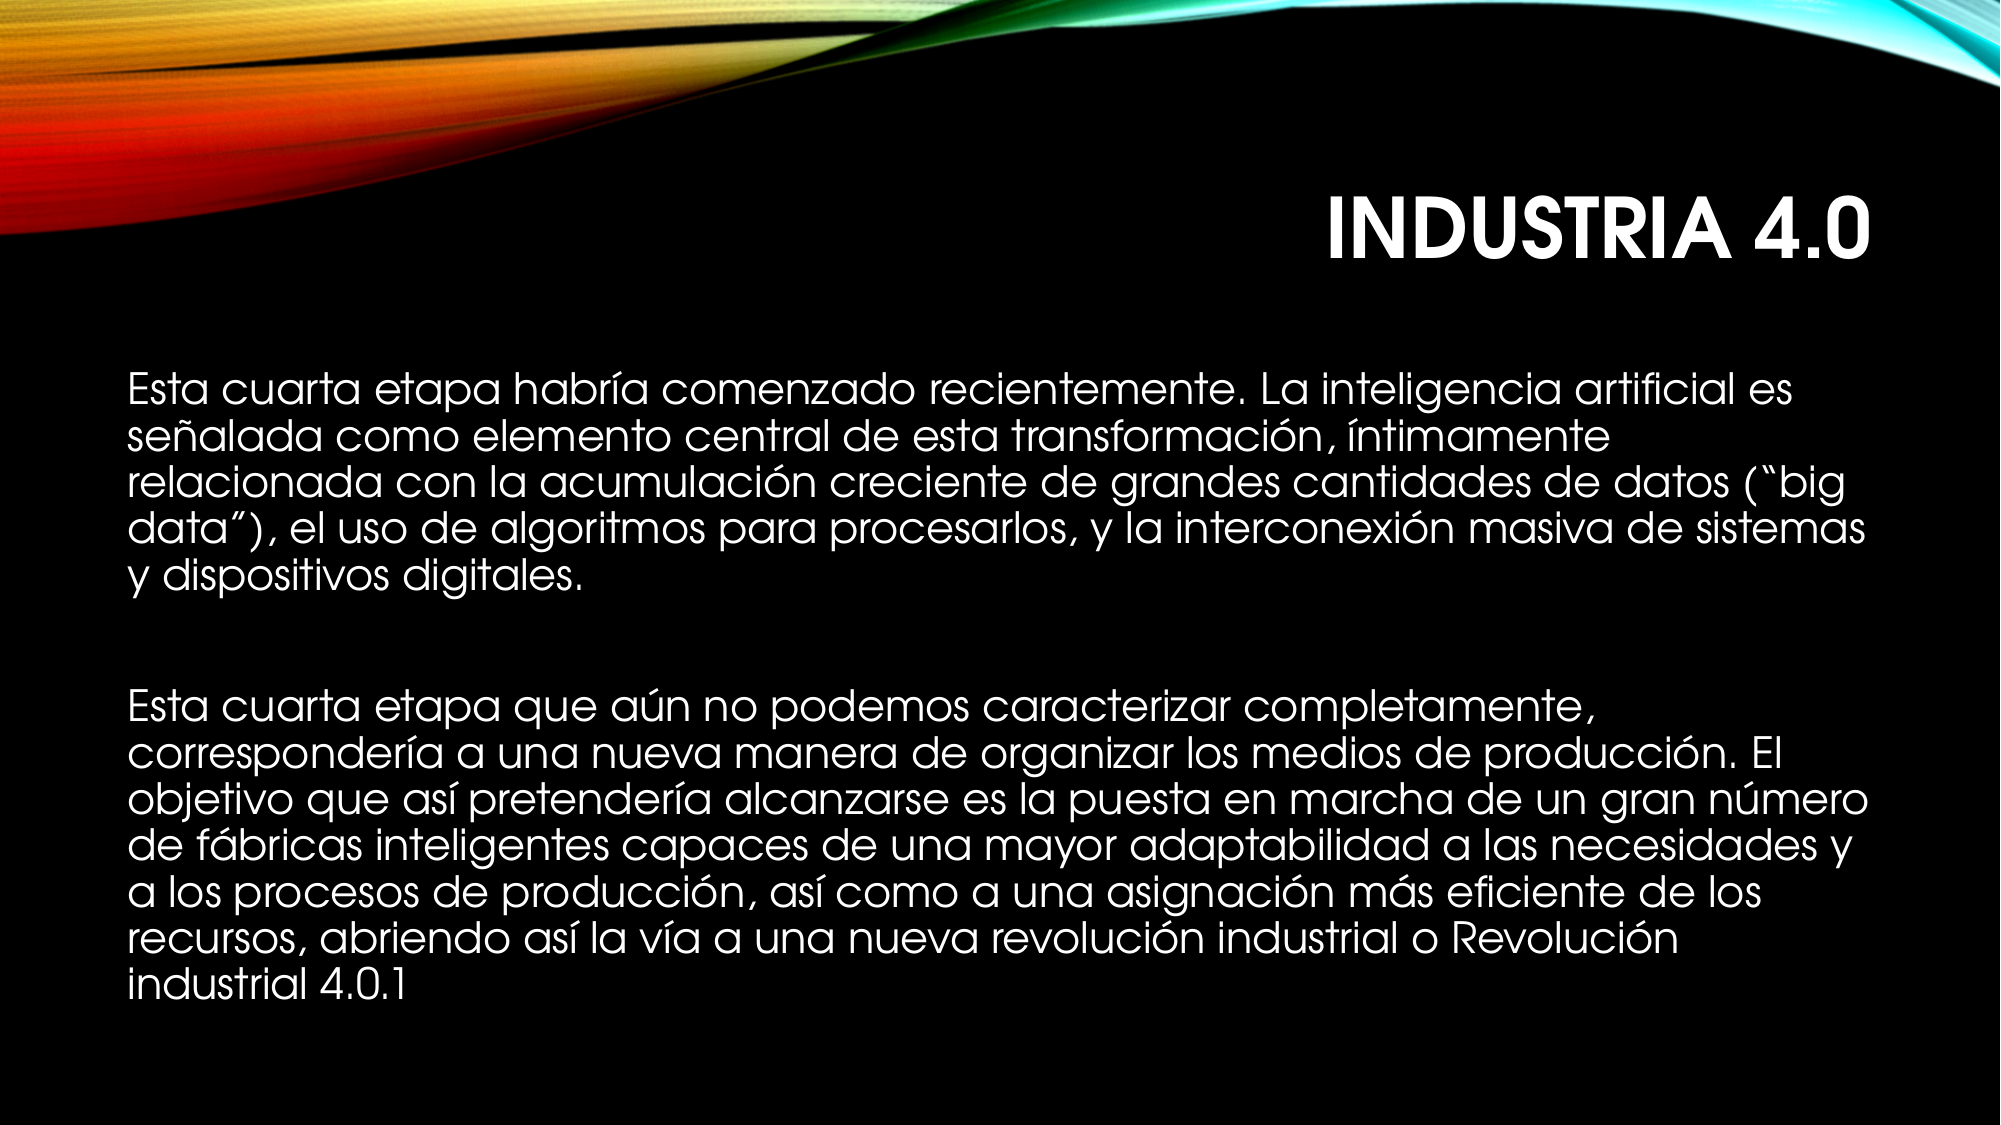

# Industria 4.0
Esta cuarta etapa habría comenzado recientemente. La inteligencia artificial es señalada como elemento central de esta transformación, íntimamente relacionada con la acumulación creciente de grandes cantidades de datos (“big data”), el uso de algoritmos para procesarlos, y la interconexión masiva de sistemas y dispositivos digitales.

Esta cuarta etapa que aún no podemos caracterizar completamente, correspondería a una nueva manera de organizar los medios de producción. El objetivo que así pretendería alcanzarse es la puesta en marcha de un gran número de fábricas inteligentes capaces de una mayor adaptabilidad a las necesidades y a los procesos de producción, así como a una asignación más eficiente de los recursos, abriendo así la vía a una nueva revolución industrial o Revolución industrial 4.0.1​